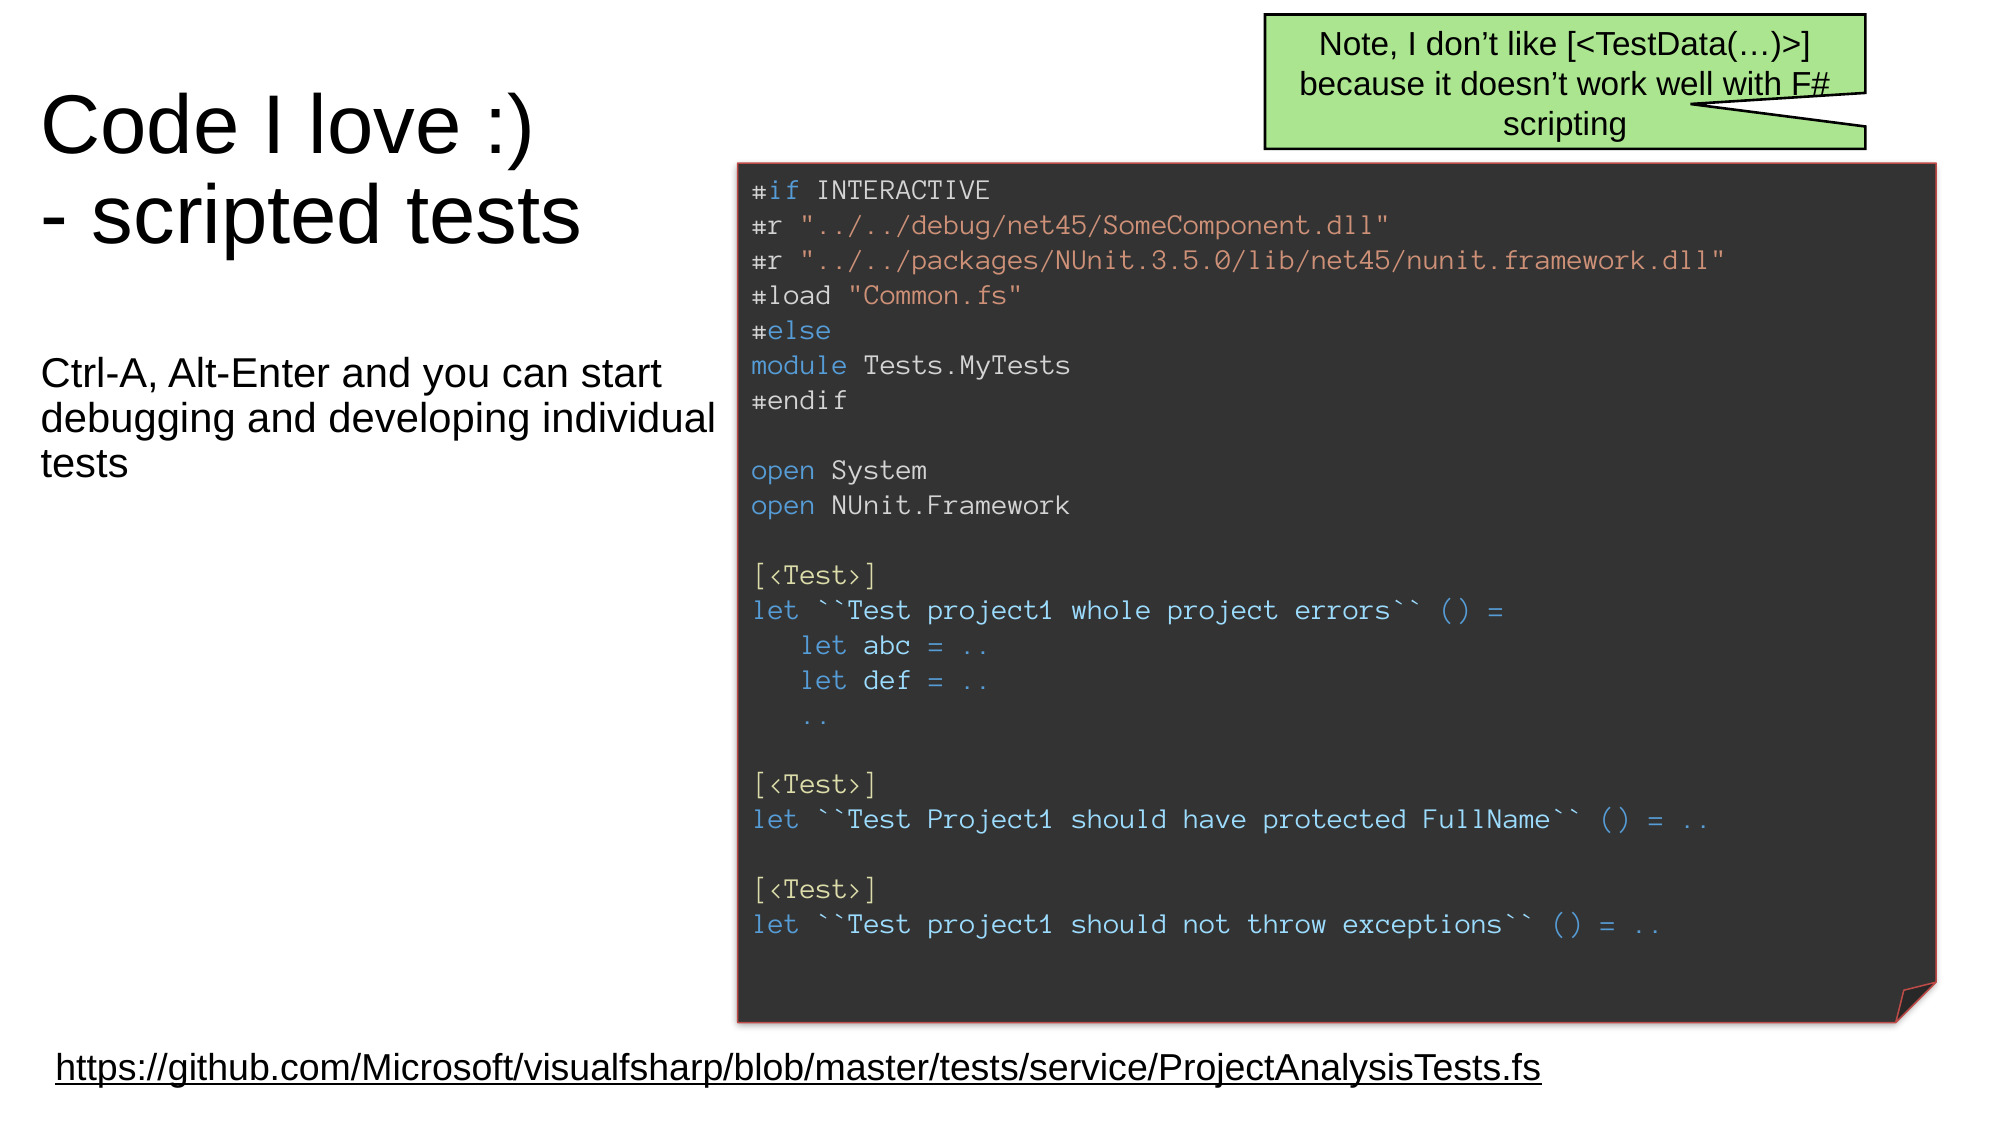

Note, I don’t like [<TestData(…)>] because it doesn’t work well with F# scripting
# Code I love :) - scripted tests Ctrl-A, Alt-Enter and you can start debugging and developing individual tests
#if INTERACTIVE
#r "../../debug/net45/SomeComponent.dll"
#r "../../packages/NUnit.3.5.0/lib/net45/nunit.framework.dll"
#load "Common.fs"
#else
module Tests.MyTests
#endif
open System
open NUnit.Framework
[<Test>]
let ``Test project1 whole project errors`` () =
   let abc = ..
   let def = ..
   ..
[<Test>]
let ``Test Project1 should have protected FullName`` () = ..
[<Test>]
let ``Test project1 should not throw exceptions`` () = ..

https://github.com/Microsoft/visualfsharp/blob/master/tests/service/ProjectAnalysisTests.fs